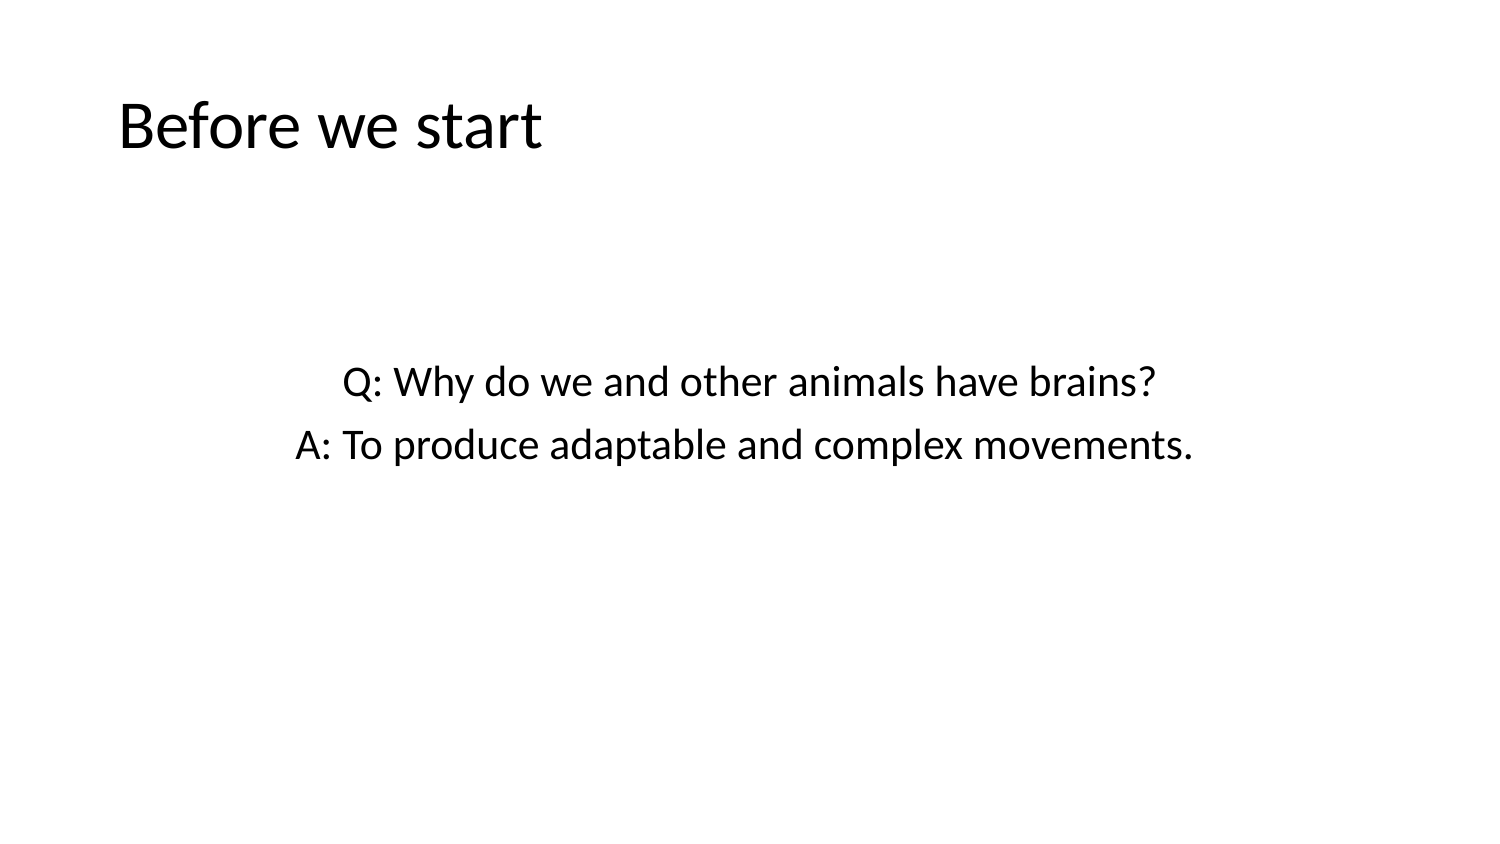

# Before we start
Q: Why do we and other animals have brains?
A: To produce adaptable and complex movements.